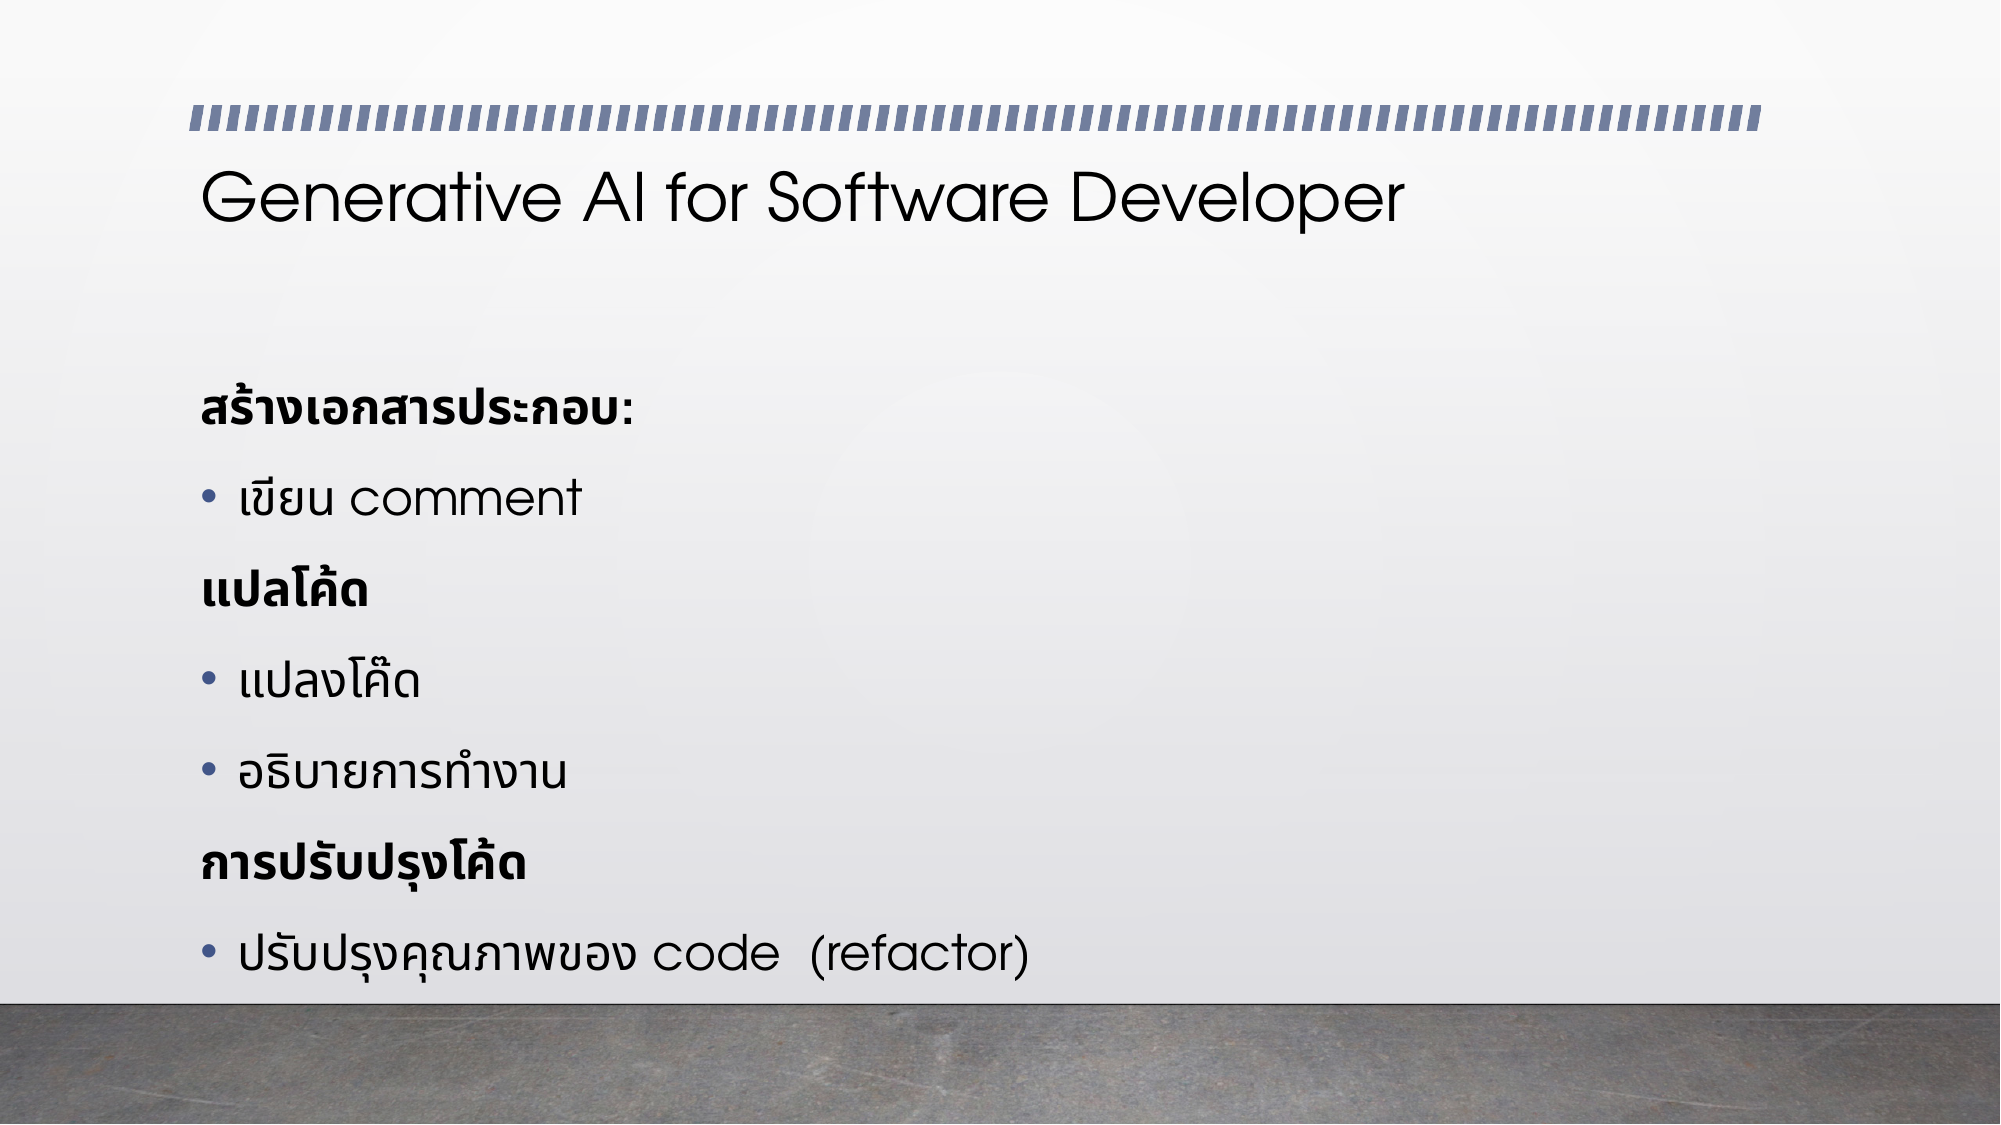

# Generative AI for Software Developer
สร้างเอกสารประกอบ:
เขียน comment
แปลโค้ด
แปลงโค๊ด
อธิบายการทำงาน
การปรับปรุงโค้ด
ปรับปรุงคุณภาพของ code  (refactor)